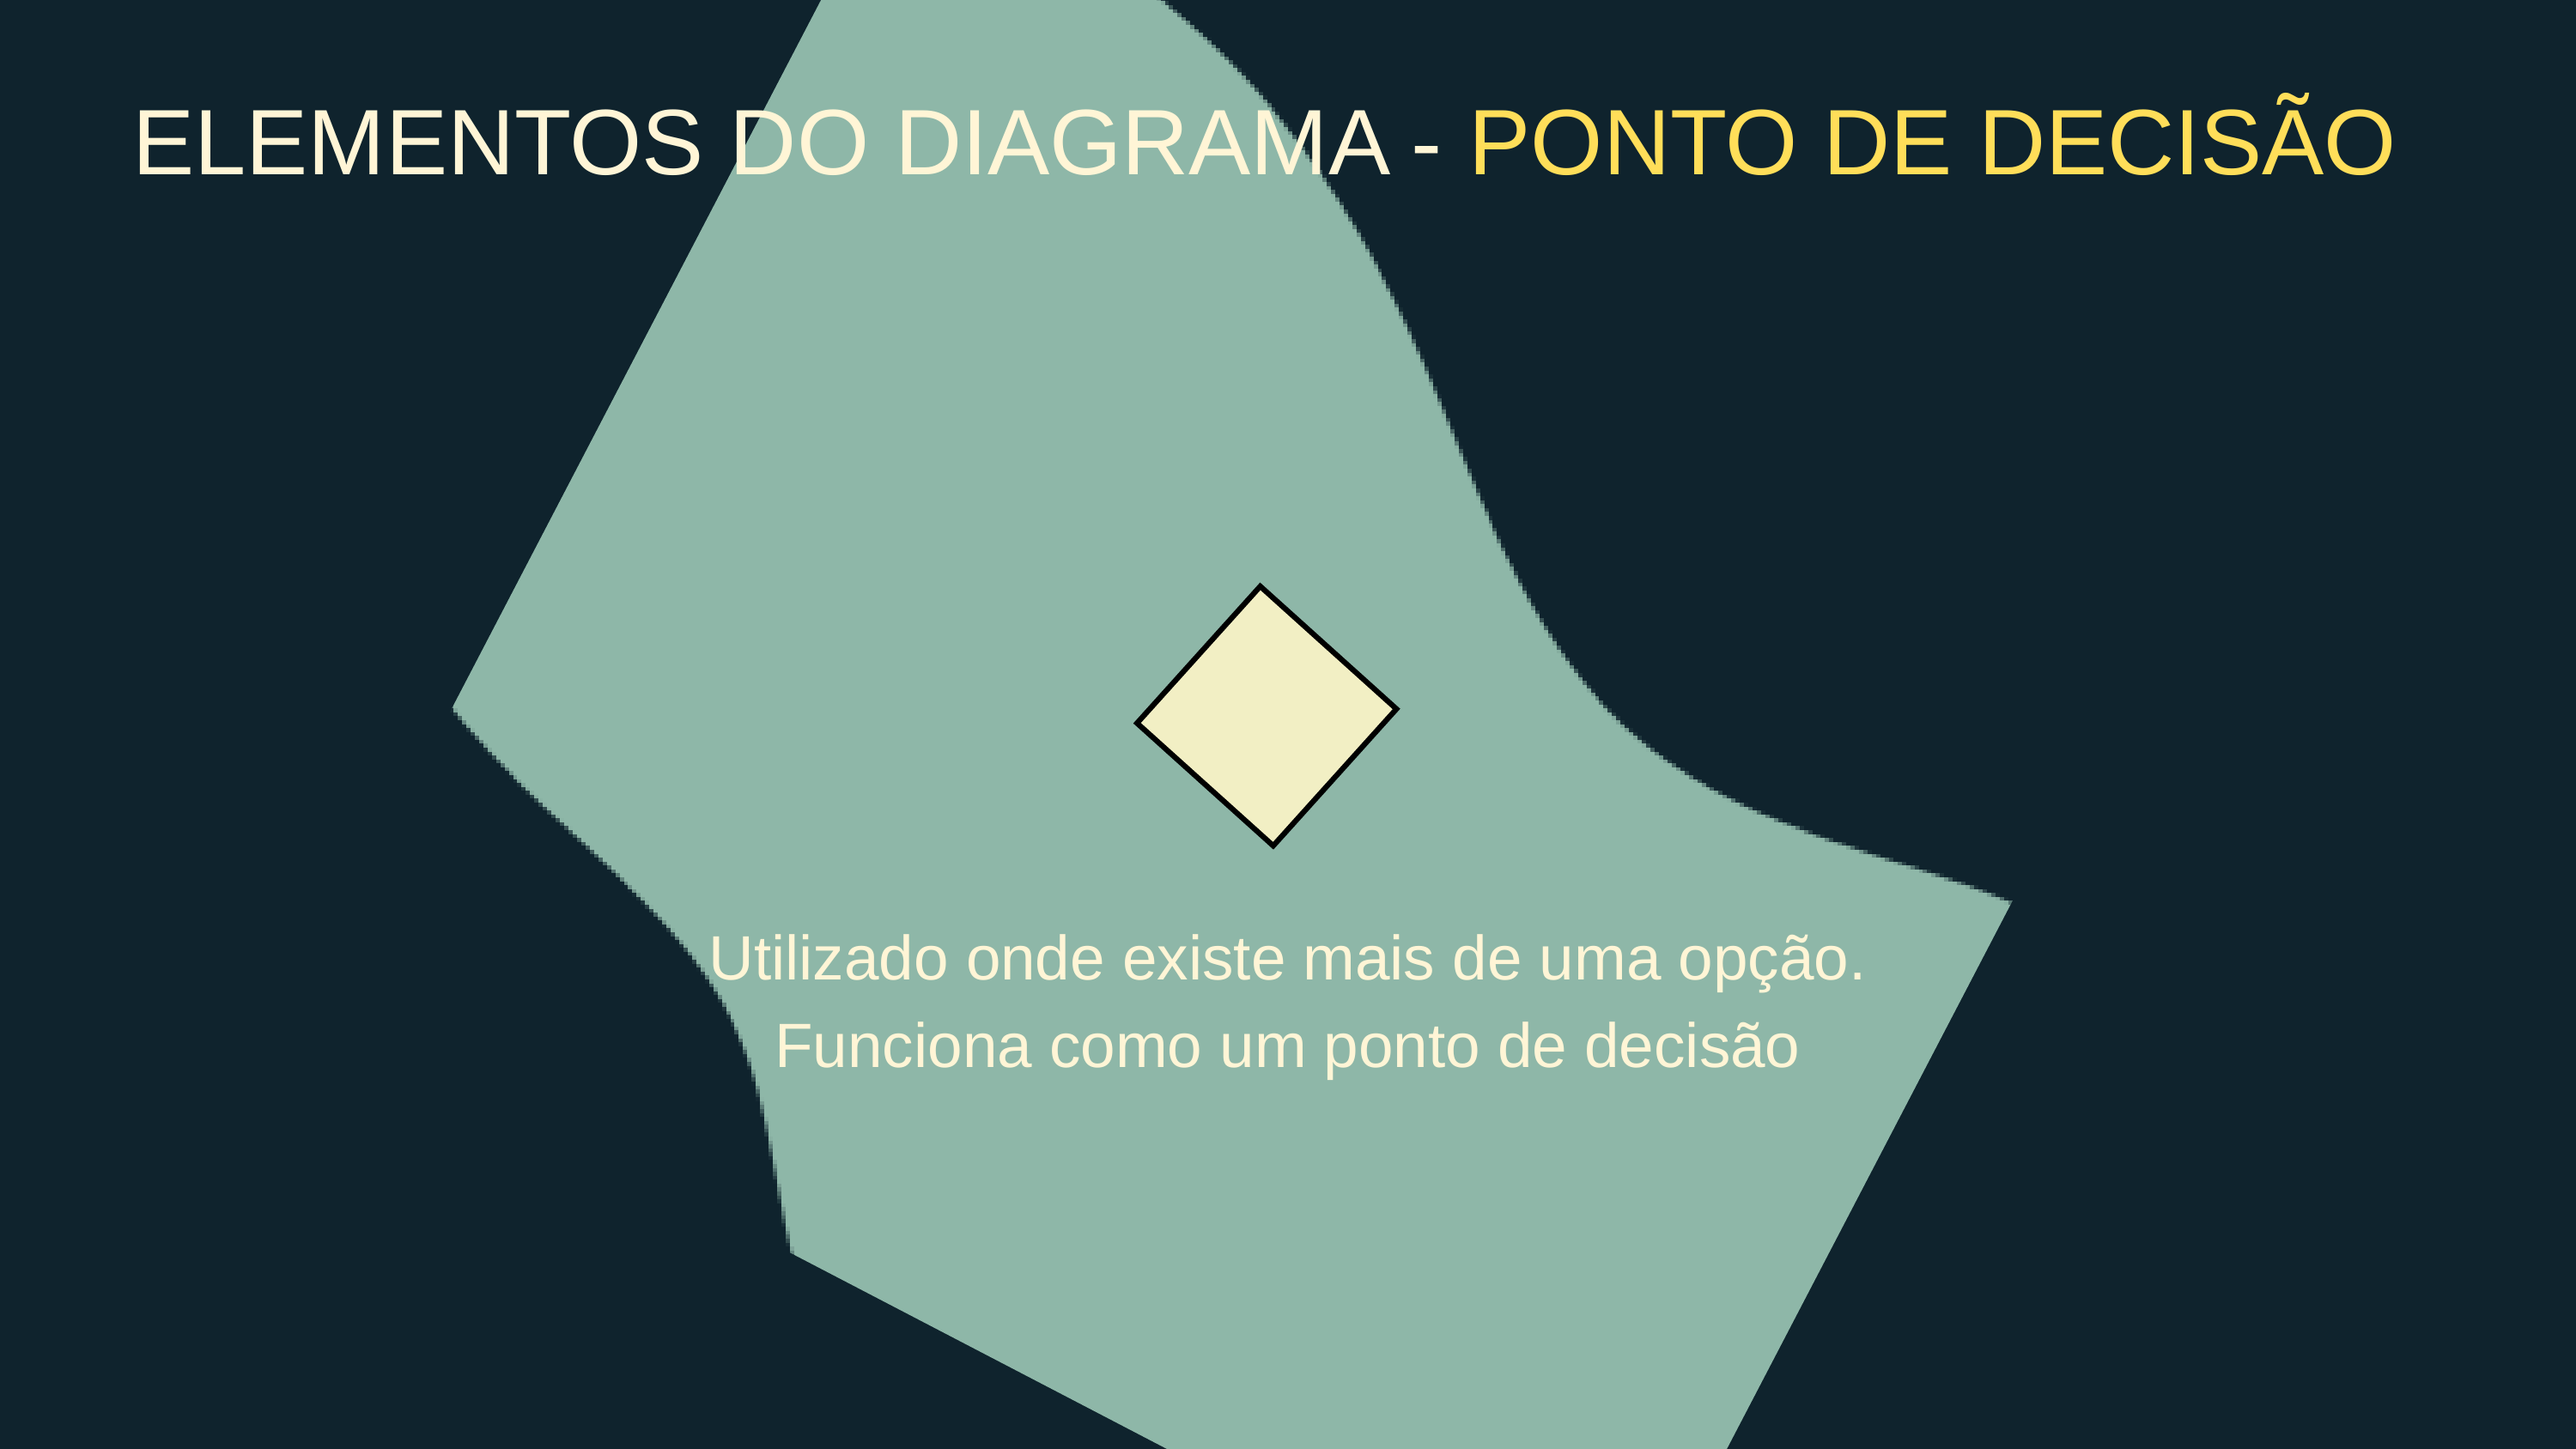

ELEMENTOS DO DIAGRAMA - PONTO DE DECISÃO

Utilizado onde existe mais de uma opção. Funciona como um ponto de decisão